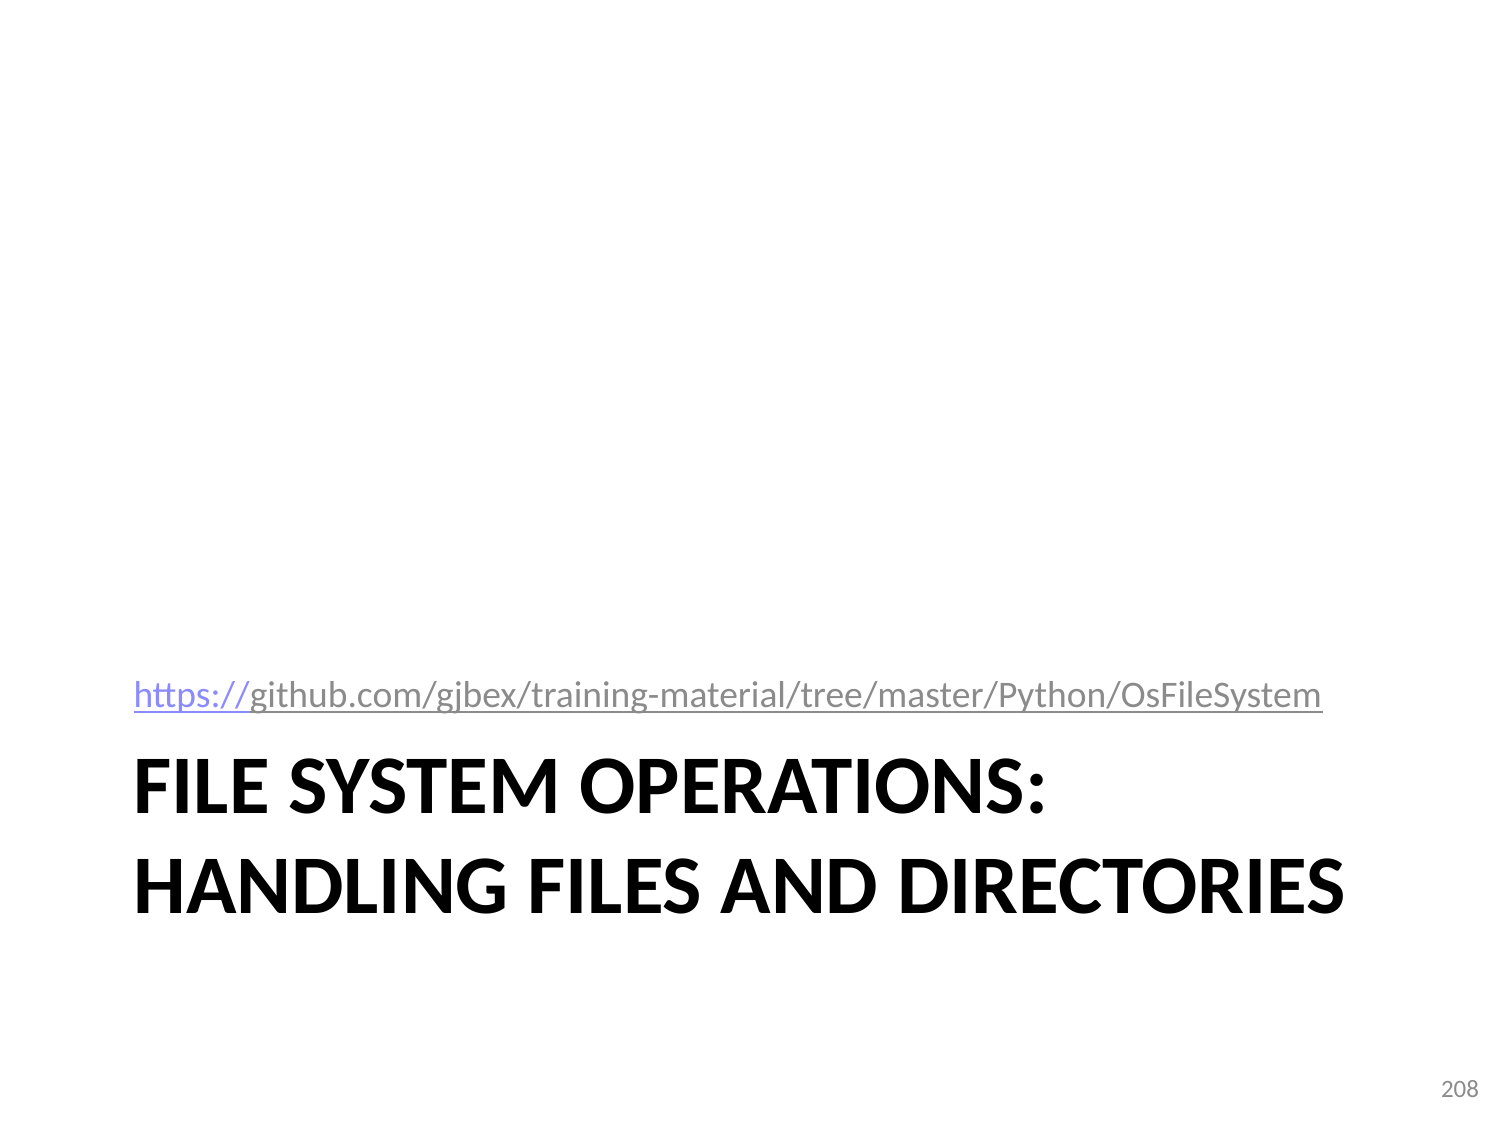

https://github.com/gjbex/training-material/tree/master/Python/OsFileSystem
# File system operations: Handling files and directories
208